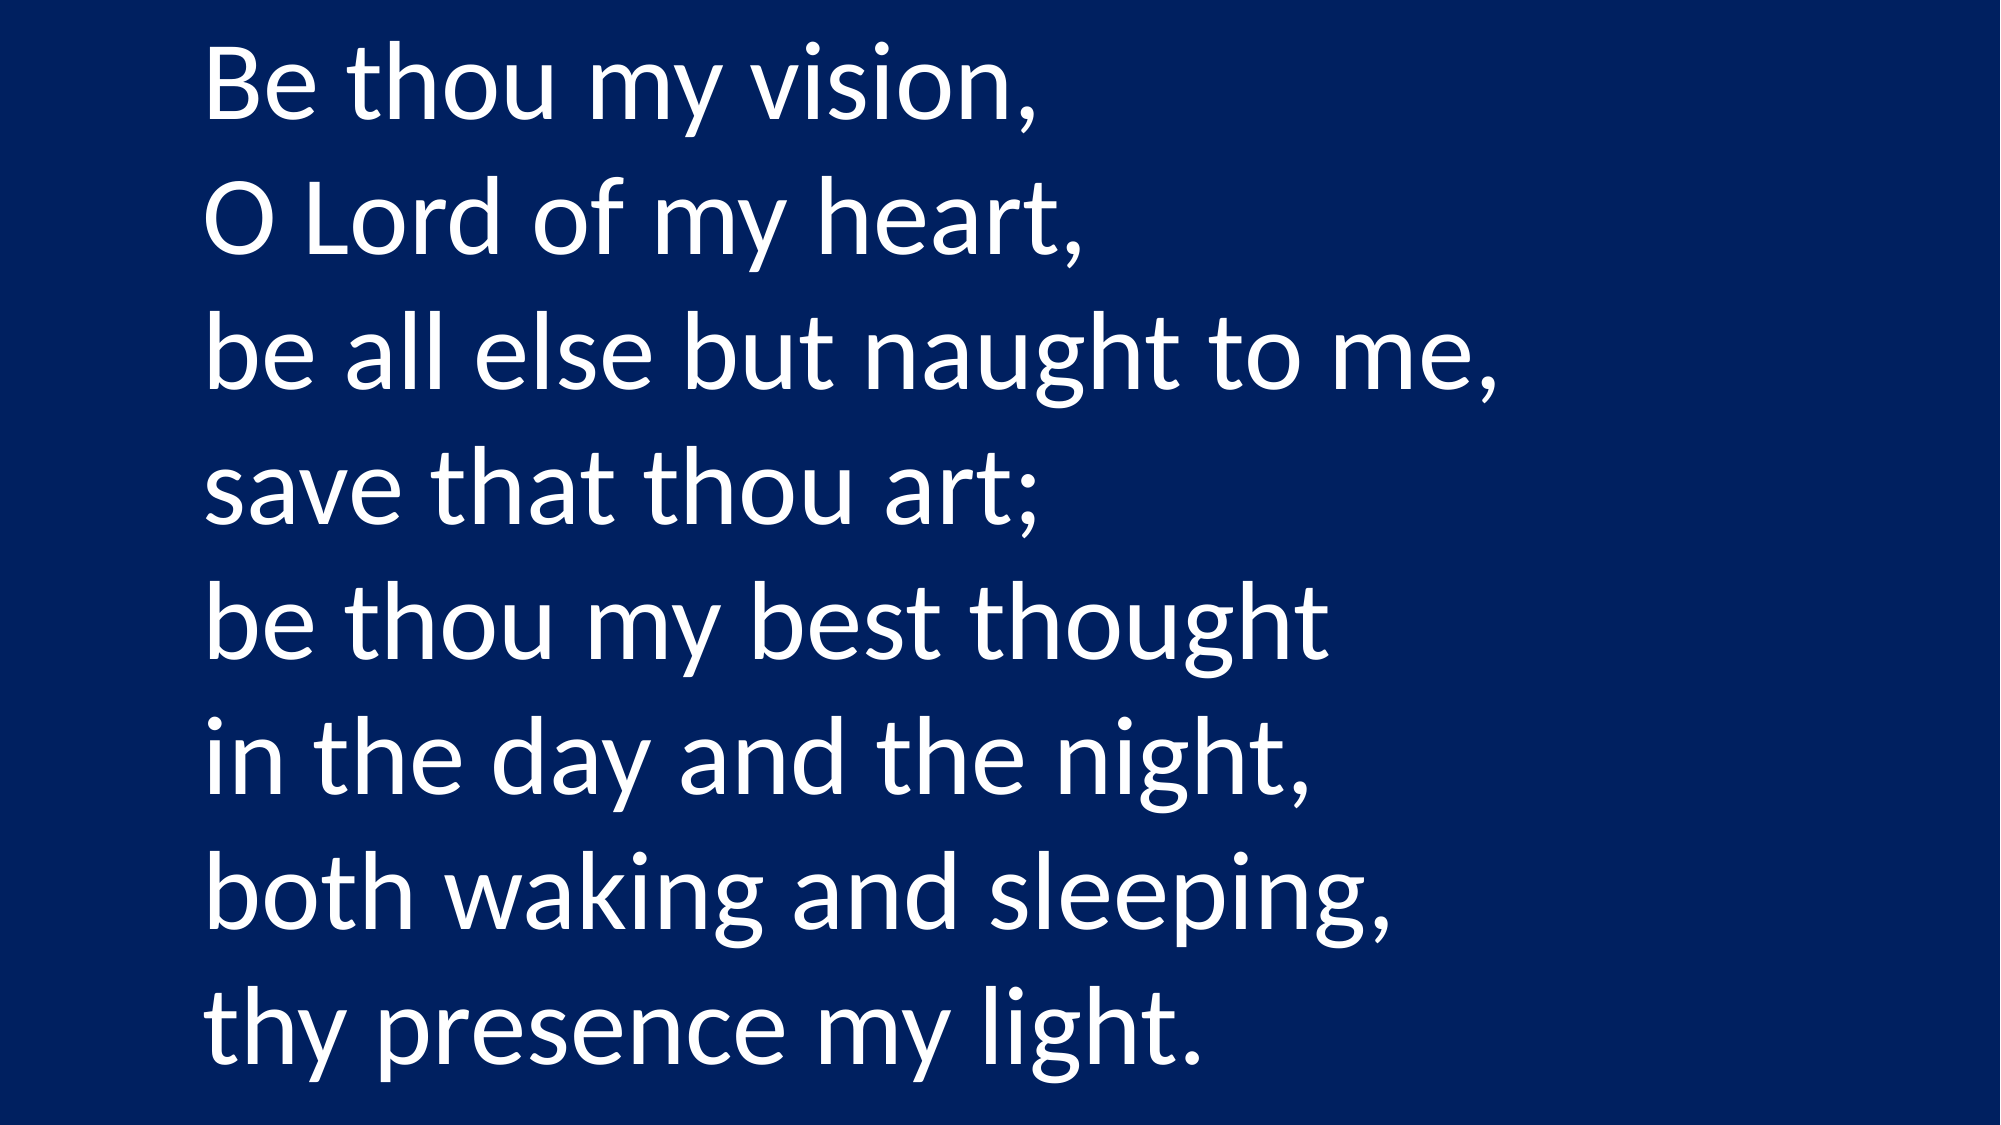

Be thou my vision,
O Lord of my heart,
be all else but naught to me,
save that thou art;
be thou my best thought
in the day and the night,
both waking and sleeping,
thy presence my light.